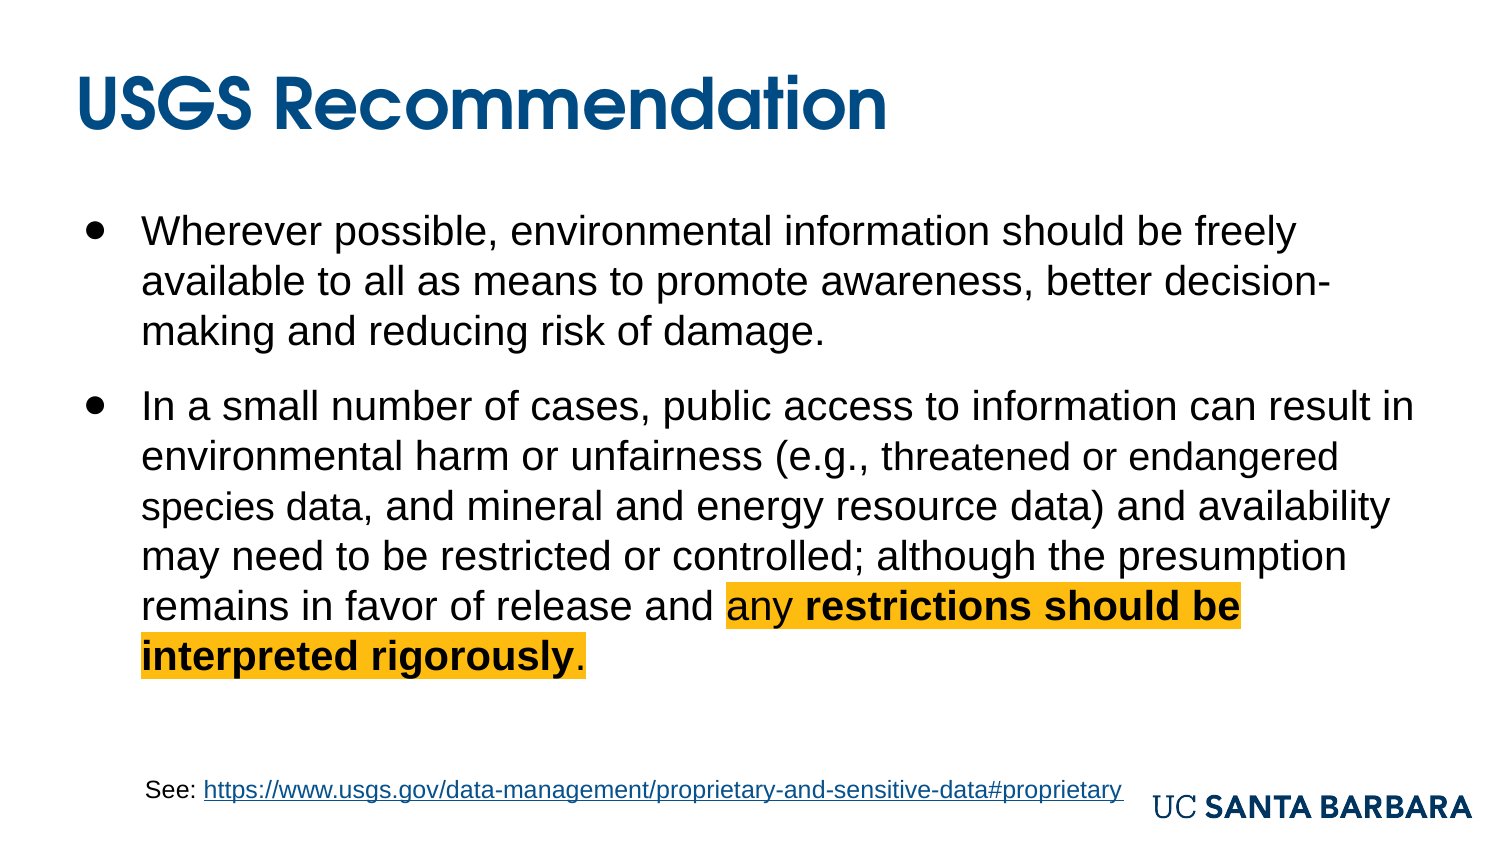

USGS Recommendation

Wherever possible, environmental information should be freely available to all as means to promote awareness, better decision-making and reducing risk of damage.
In a small number of cases, public access to information can result in environmental harm or unfairness (e.g., threatened or endangered species data, and mineral and energy resource data) and availability may need to be restricted or controlled; although the presumption remains in favor of release and any restrictions should be interpreted rigorously.
See: https://www.usgs.gov/data-management/proprietary-and-sensitive-data#proprietary